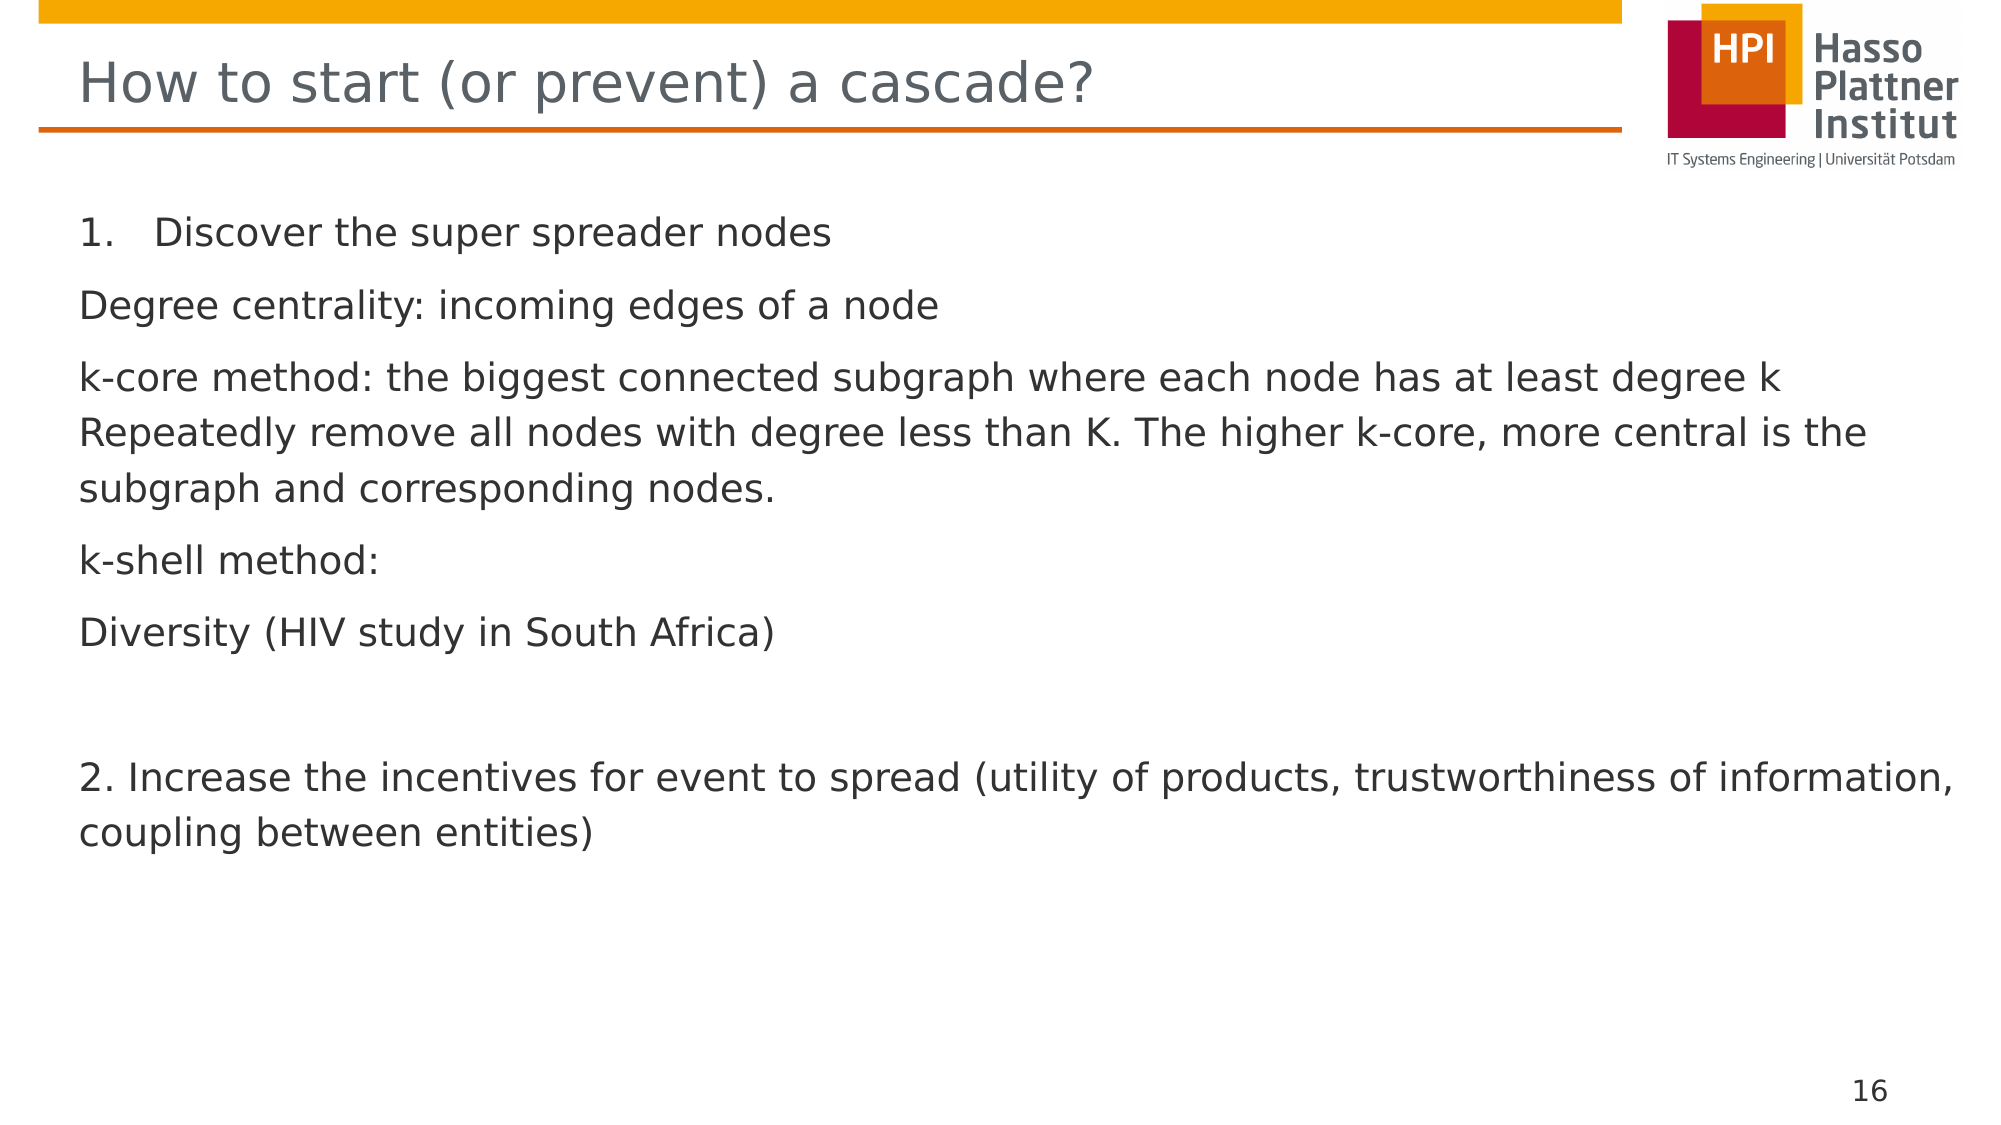

# How to start (or prevent) a cascade?
Discover the super spreader nodes
Degree centrality: incoming edges of a node
k-core method: the biggest connected subgraph where each node has at least degree k Repeatedly remove all nodes with degree less than K. The higher k-core, more central is the subgraph and corresponding nodes.
k-shell method:
Diversity (HIV study in South Africa)

2. Increase the incentives for event to spread (utility of products, trustworthiness of information, coupling between entities)
16